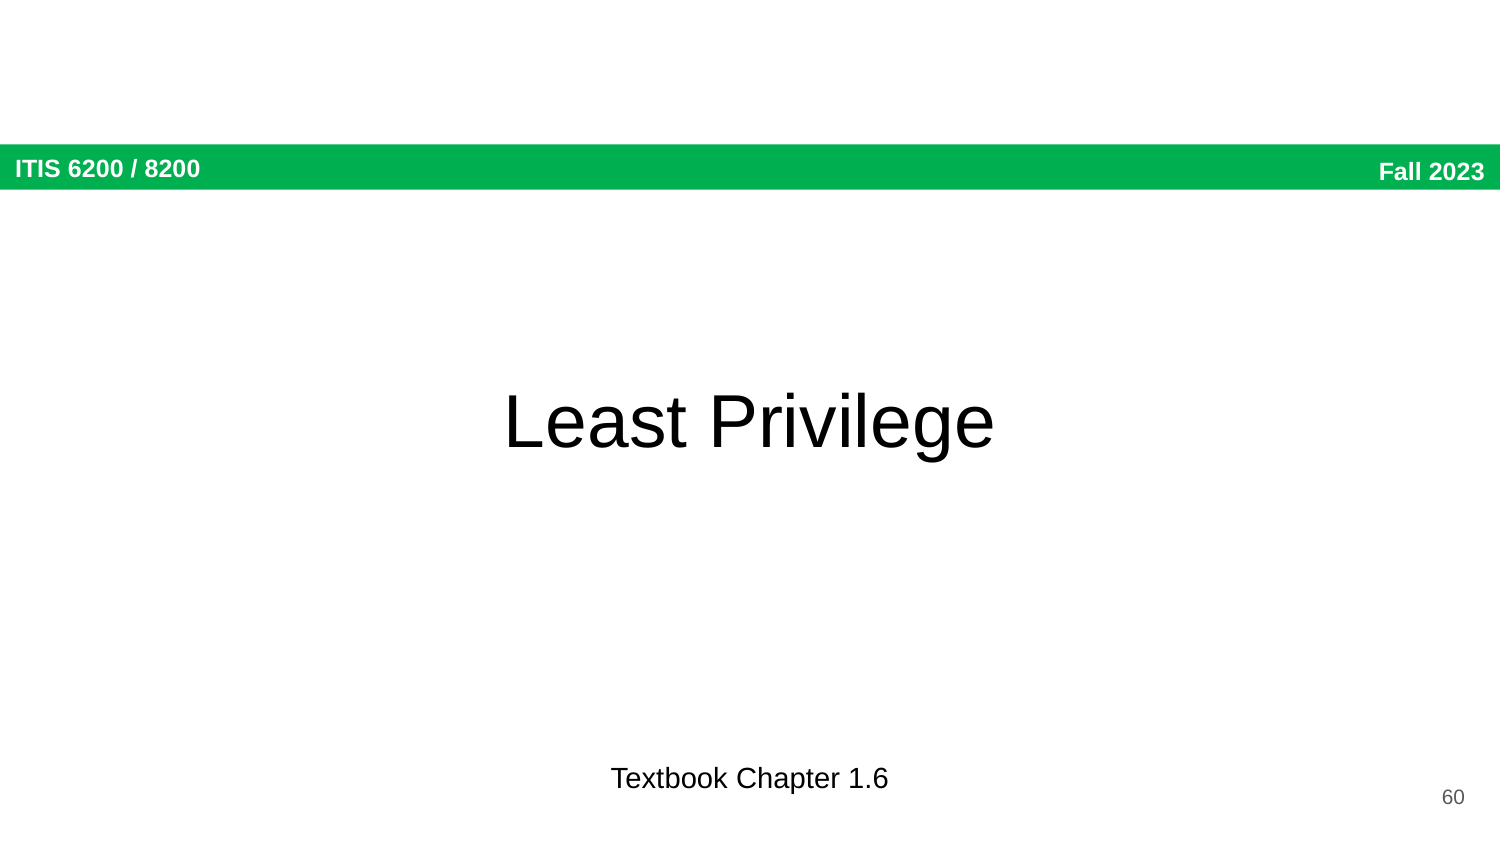

# Least Privilege
Textbook Chapter 1.6
60